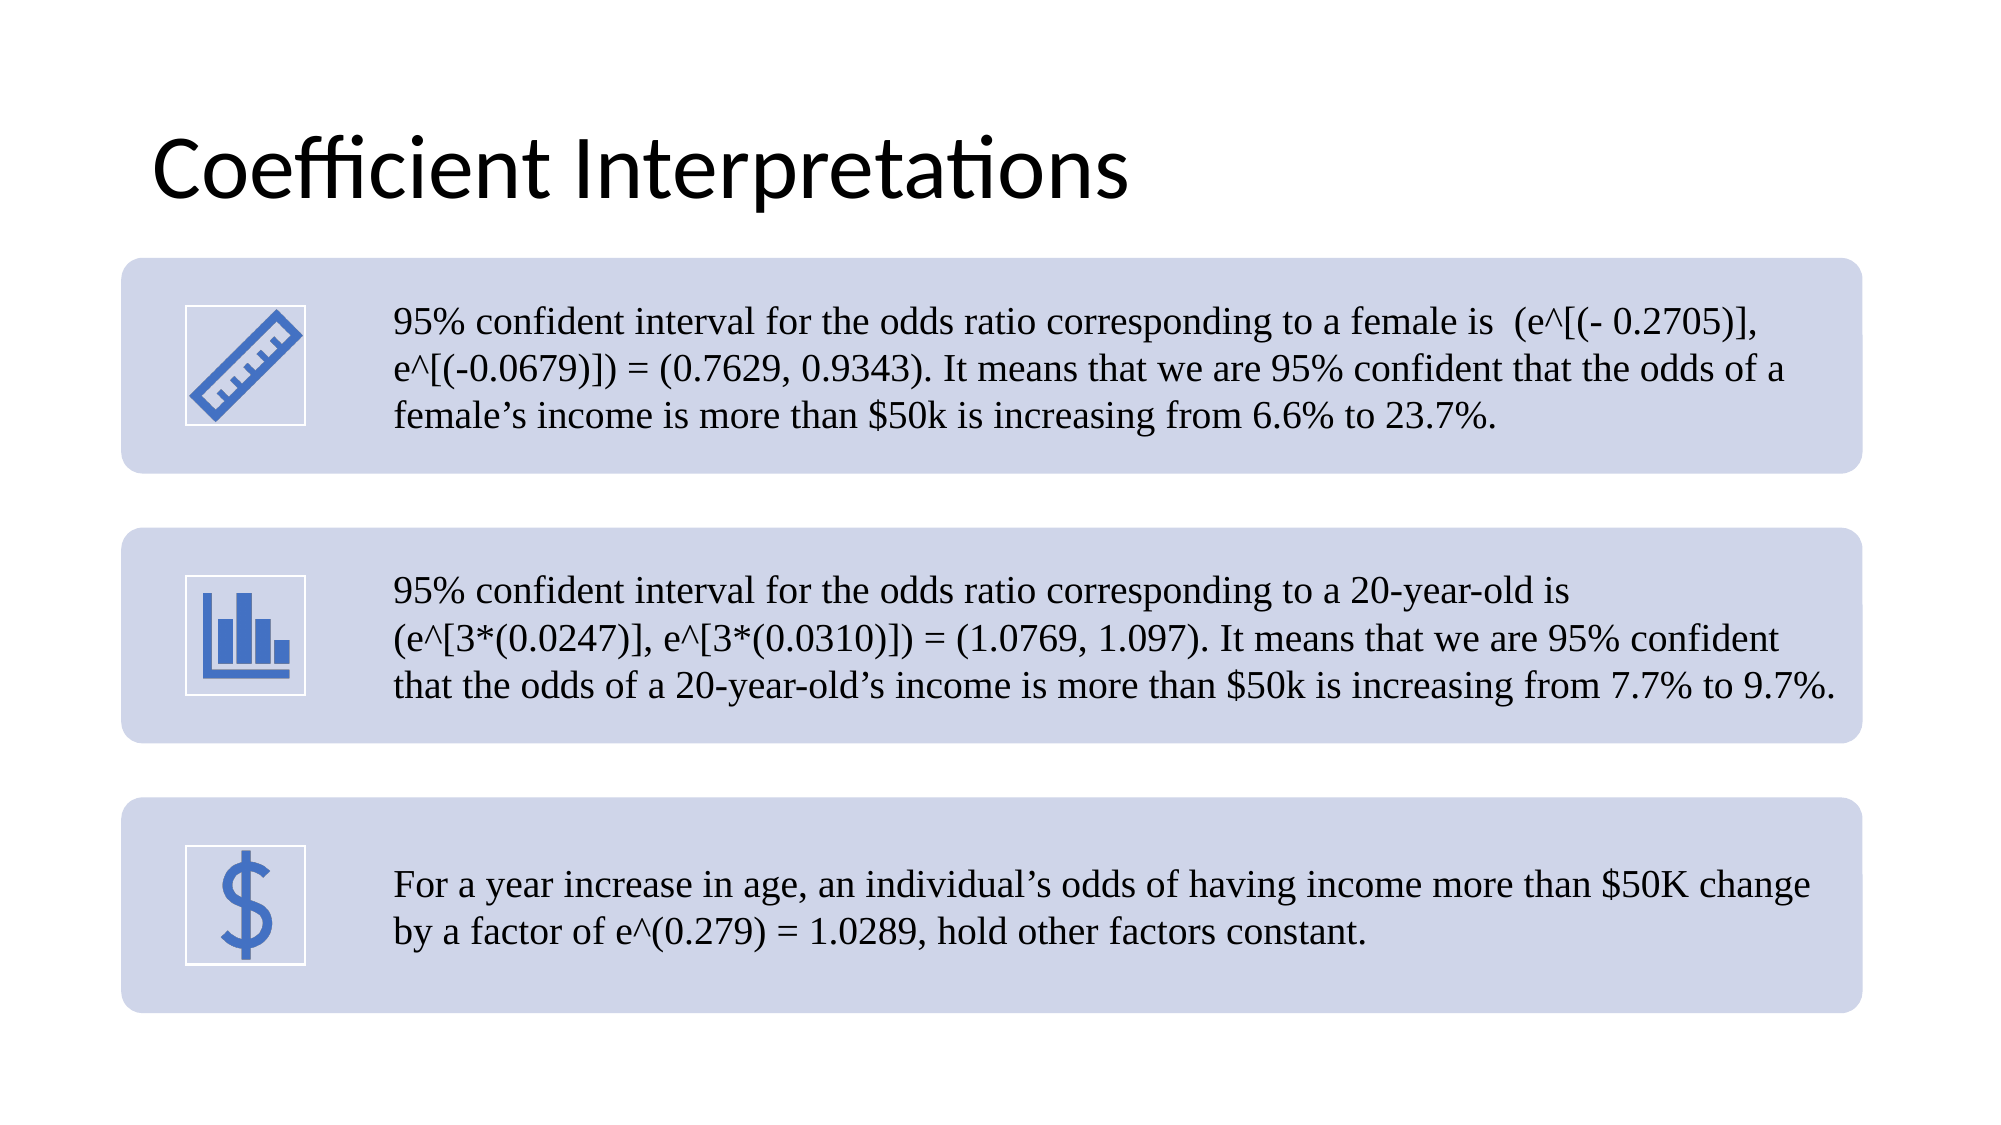

# Coefficient Interpretations
95% confident interval for the odds ratio corresponding to a female is  (e^[(- 0.2705)], e^[(-0.0679)]) = (0.7629, 0.9343). It means that we are 95% confident that the odds of a female’s income is more than $50k is increasing from 6.6% to 23.7%.
95% confident interval for the odds ratio corresponding to a 20-year-old is (e^[3*(0.0247)], e^[3*(0.0310)]) = (1.0769, 1.097). It means that we are 95% confident that the odds of a 20-year-old’s income is more than $50k is increasing from 7.7% to 9.7%.
For a year increase in age, an individual’s odds of having income more than $50K change by a factor of e^(0.279) = 1.0289, hold other factors constant.